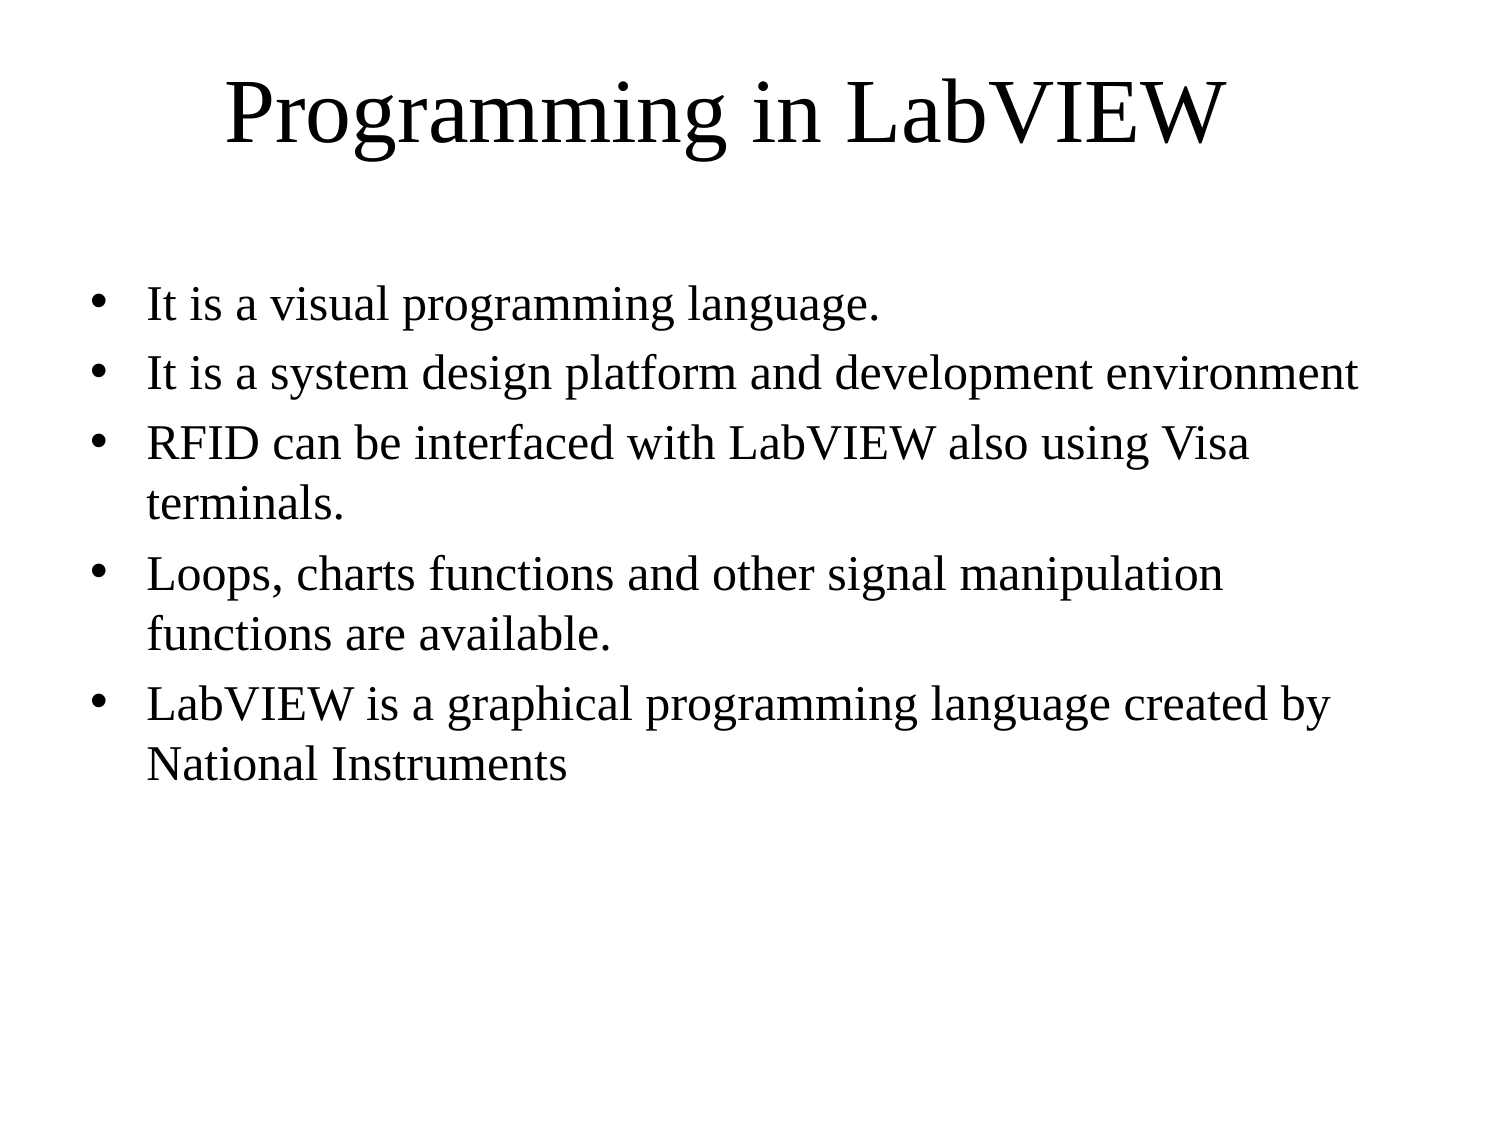

# Programming in LabVIEW
It is a visual programming language.
It is a system design platform and development environment
RFID can be interfaced with LabVIEW also using Visa terminals.
Loops, charts functions and other signal manipulation functions are available.
LabVIEW is a graphical programming language created by National Instruments